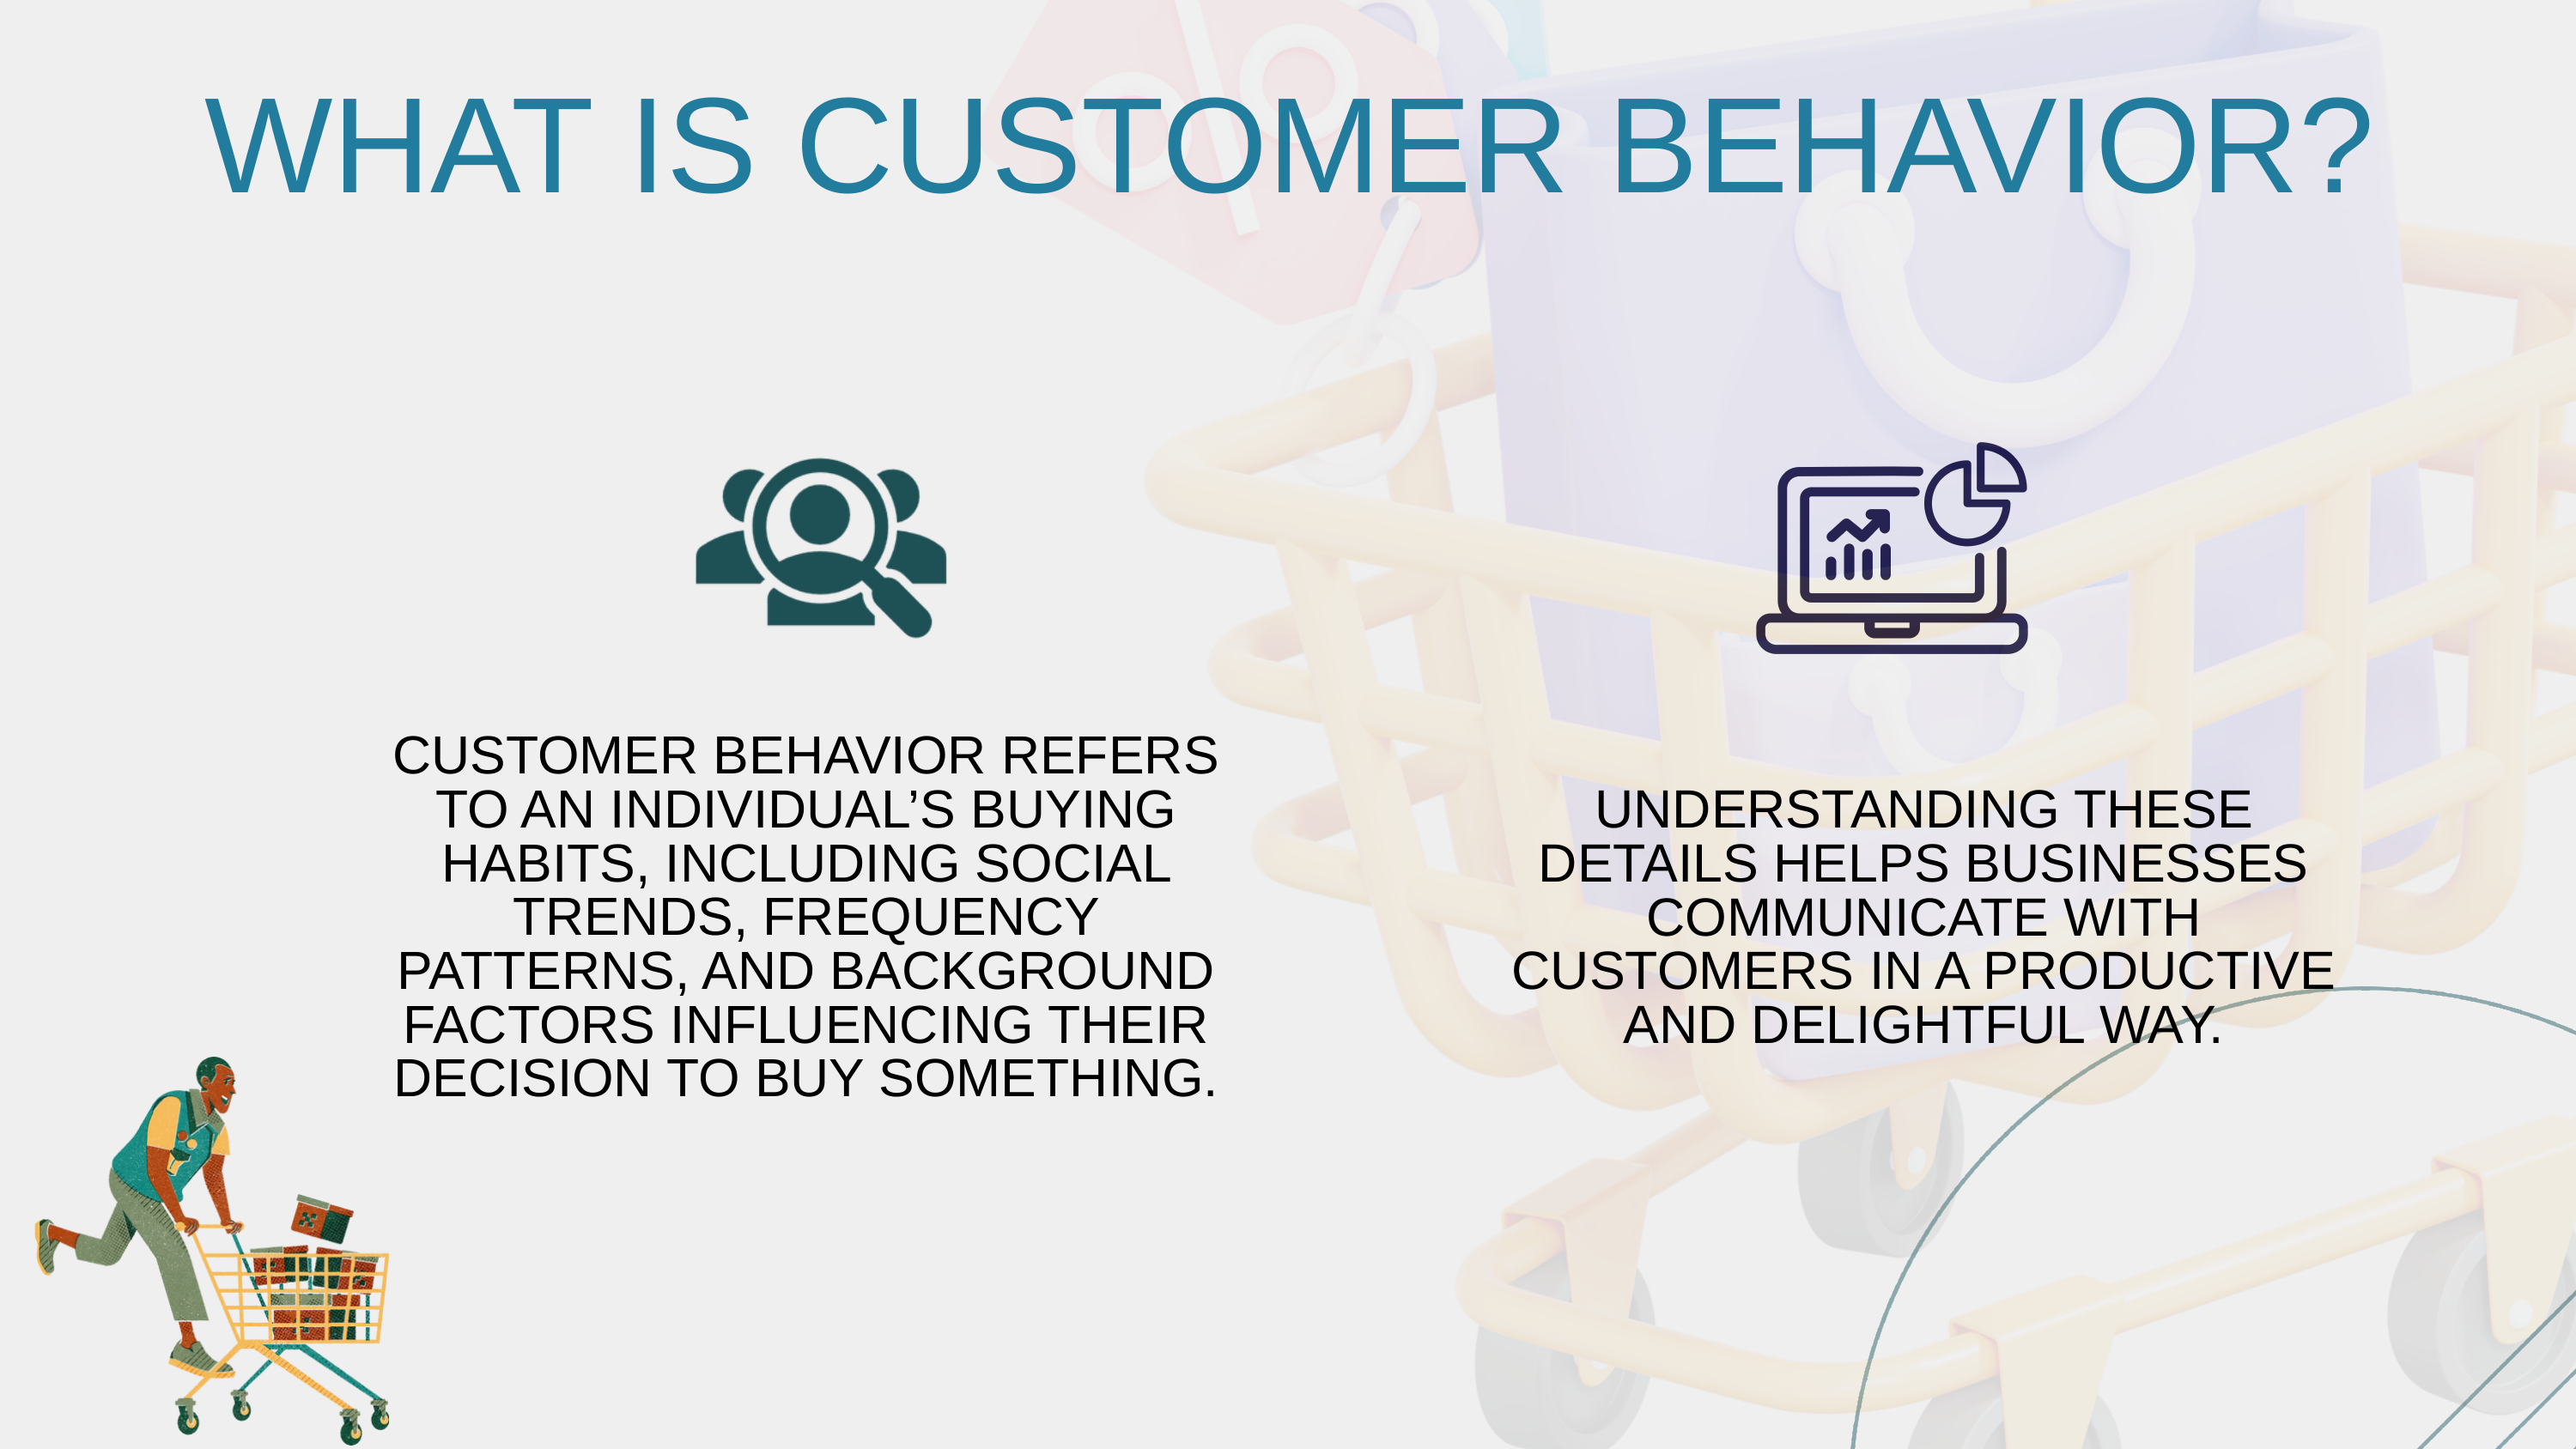

WHAT IS CUSTOMER BEHAVIOR?

CUSTOMER BEHAVIOR REFERS TO AN INDIVIDUAL’S BUYING HABITS, INCLUDING SOCIAL TRENDS, FREQUENCY PATTERNS, AND BACKGROUND FACTORS INFLUENCING THEIR DECISION TO BUY SOMETHING.
UNDERSTANDING THESE DETAILS HELPS BUSINESSES COMMUNICATE WITH CUSTOMERS IN A PRODUCTIVE AND DELIGHTFUL WAY.